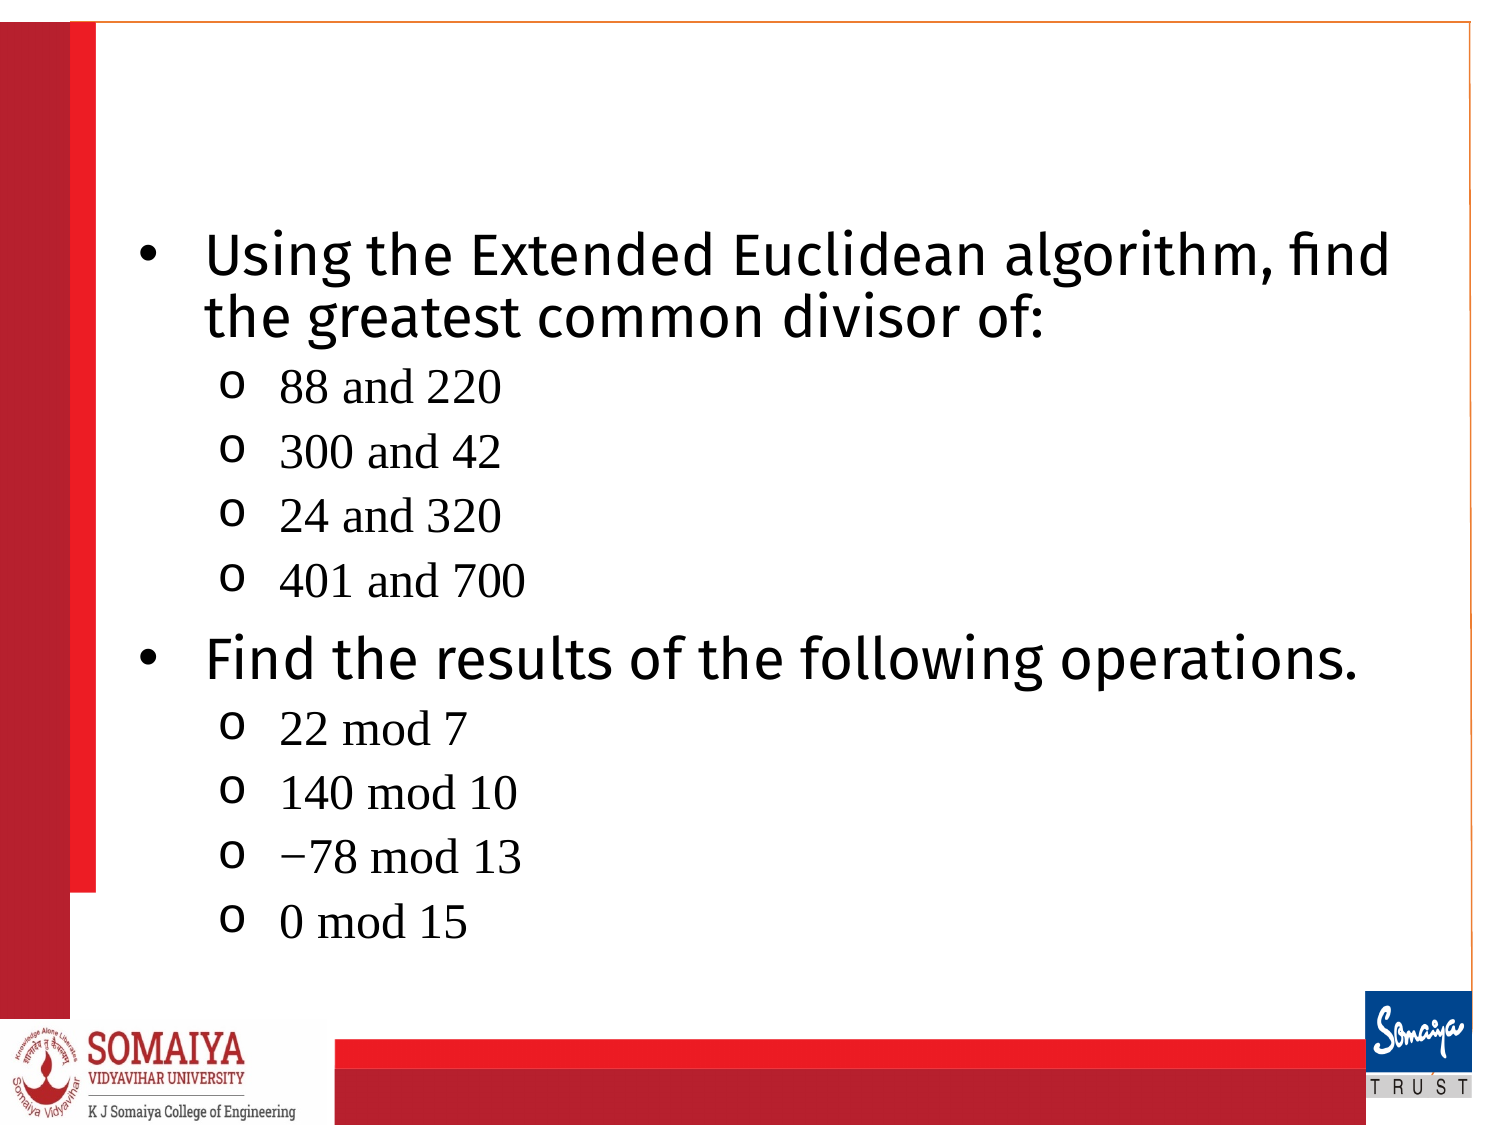

#
Using the Extended Euclidean algorithm, find the greatest common divisor of:
88 and 220
300 and 42
24 and 320
401 and 700
Find the results of the following operations.
22 mod 7
140 mod 10
−78 mod 13
0 mod 15